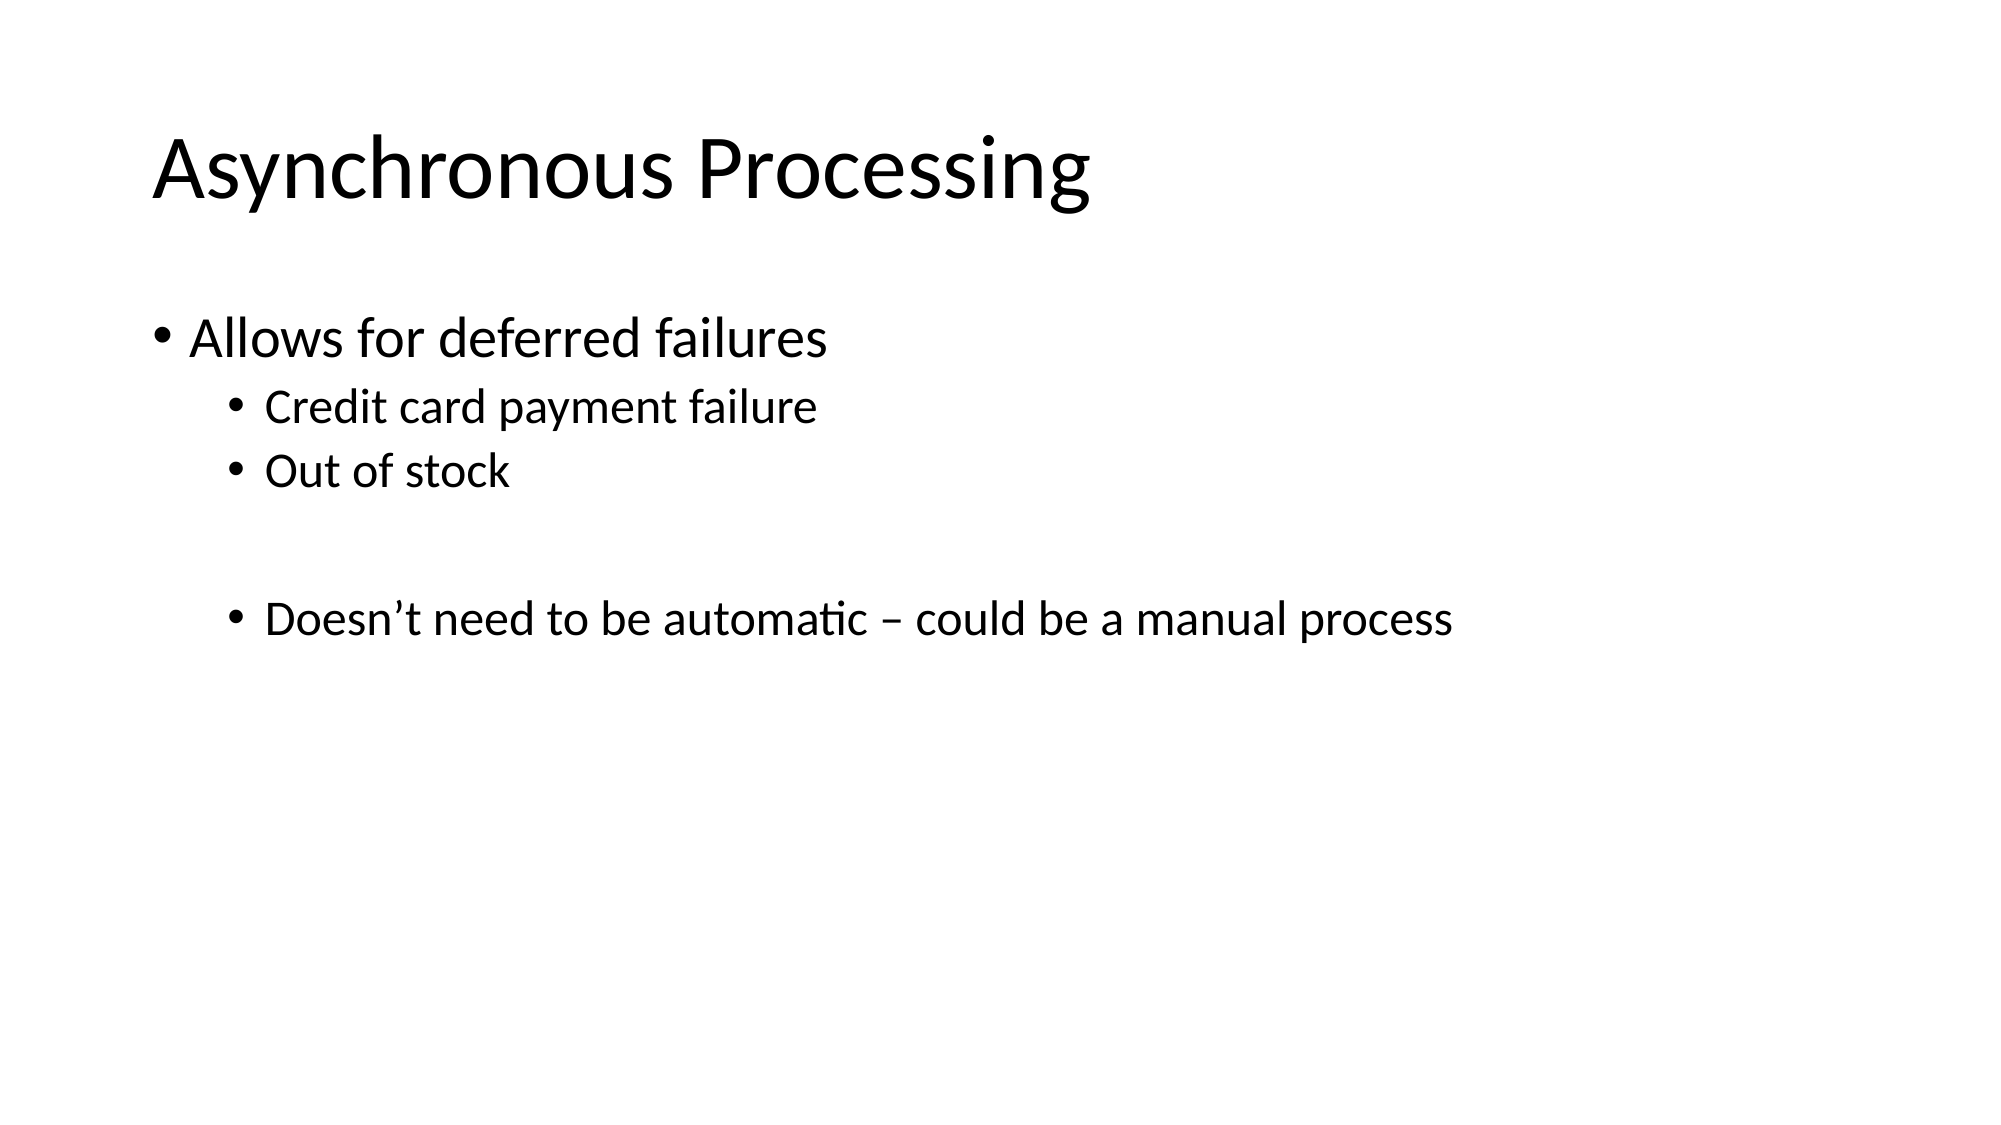

# Asynchronous Processing
Allows for deferred failures
Credit card payment failure
Out of stock

Doesn’t need to be automatic – could be a manual process